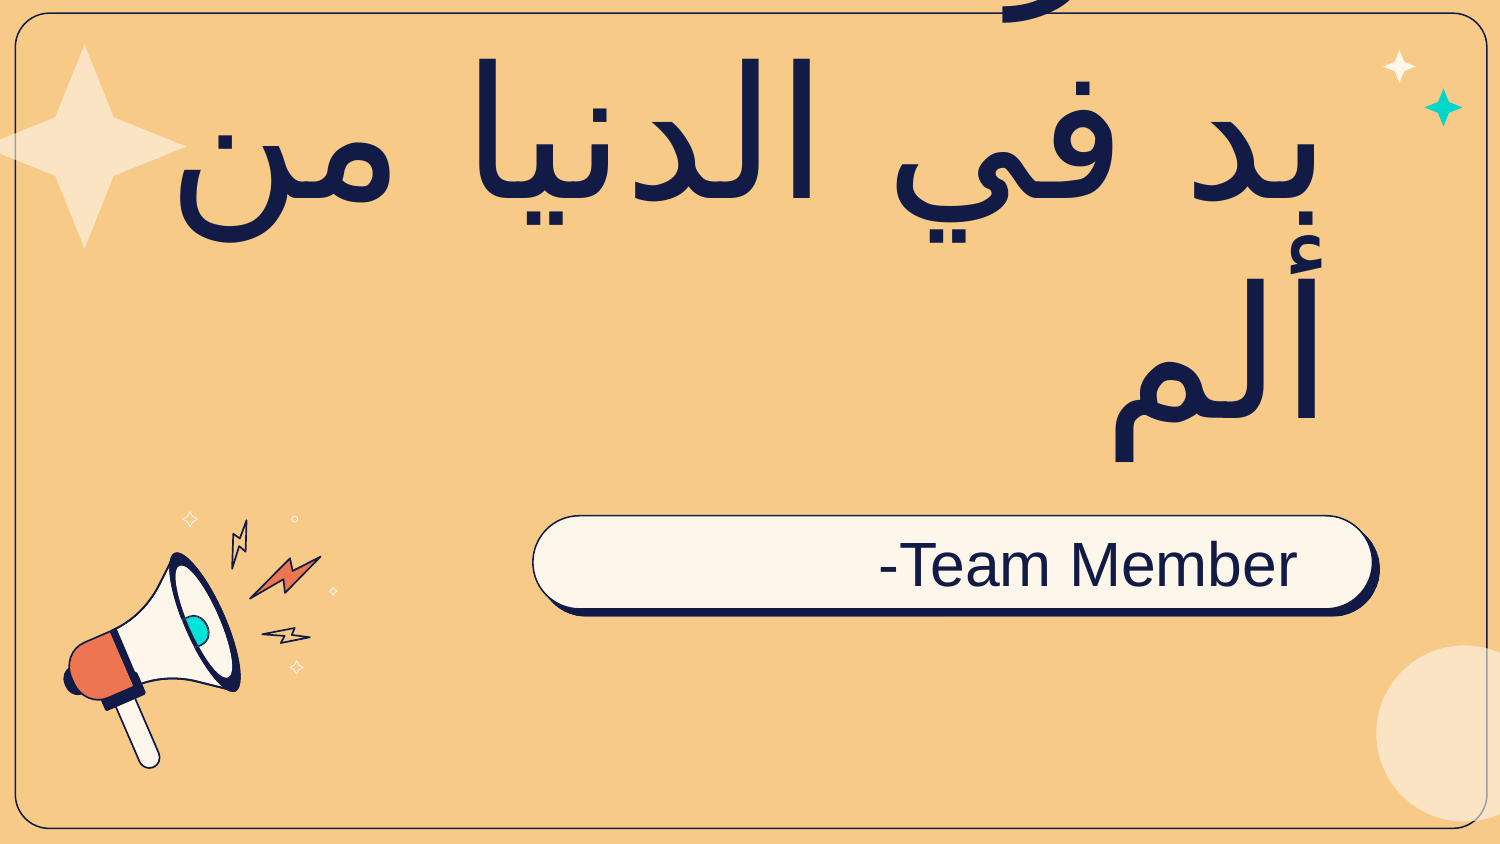

اختر ألمك فلا بد في الدنيا من ألم
# -Team Member